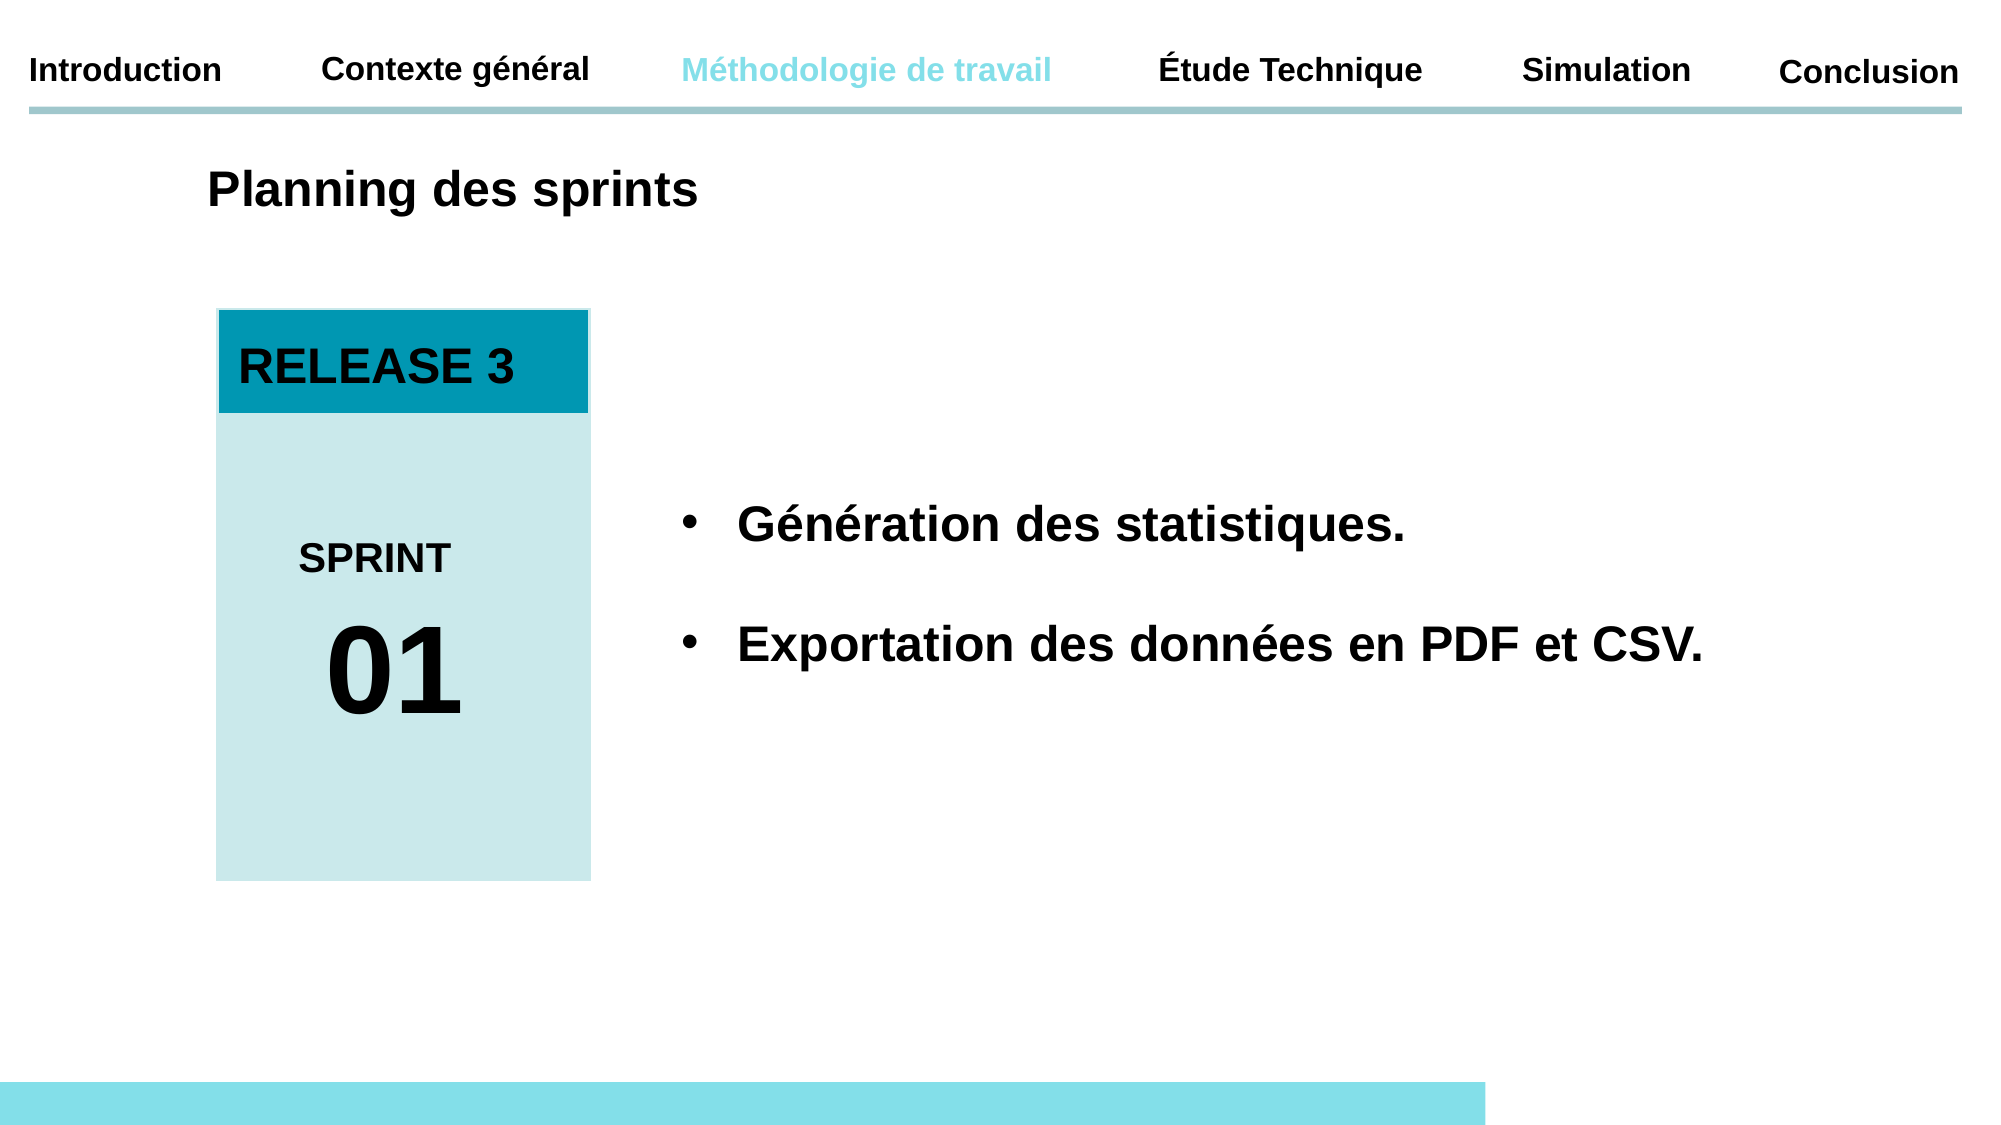

Contexte général
Introduction
Méthodologie de travail
 Étude Technique
Simulation
Conclusion

Planning des sprints

RELEASE 3

Génération des statistiques.
Exportation des données en PDF et CSV.
SPRINT

01